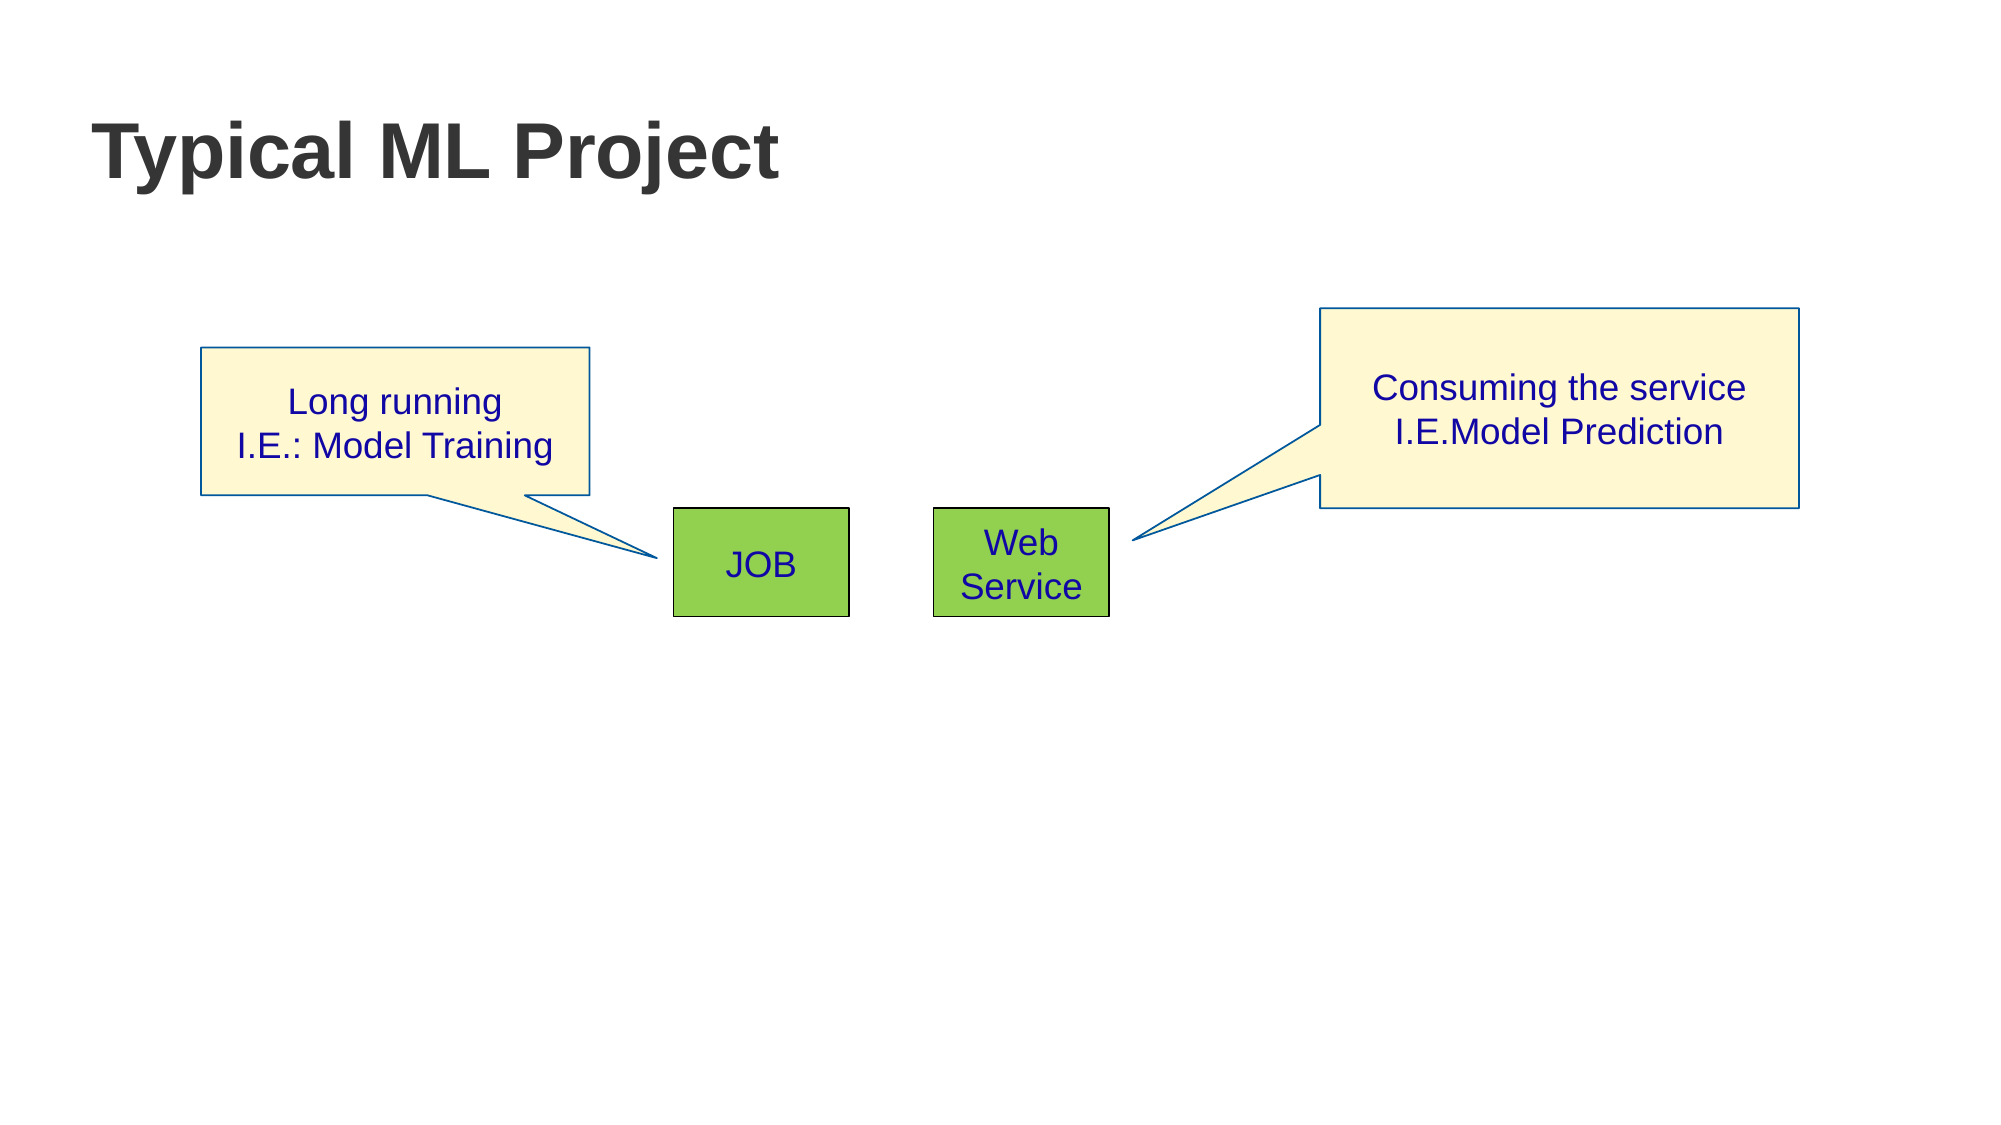

# Typical ML Project
Consuming the service
I.E.Model Prediction
Long running
I.E.: Model Training
Web Service
JOB